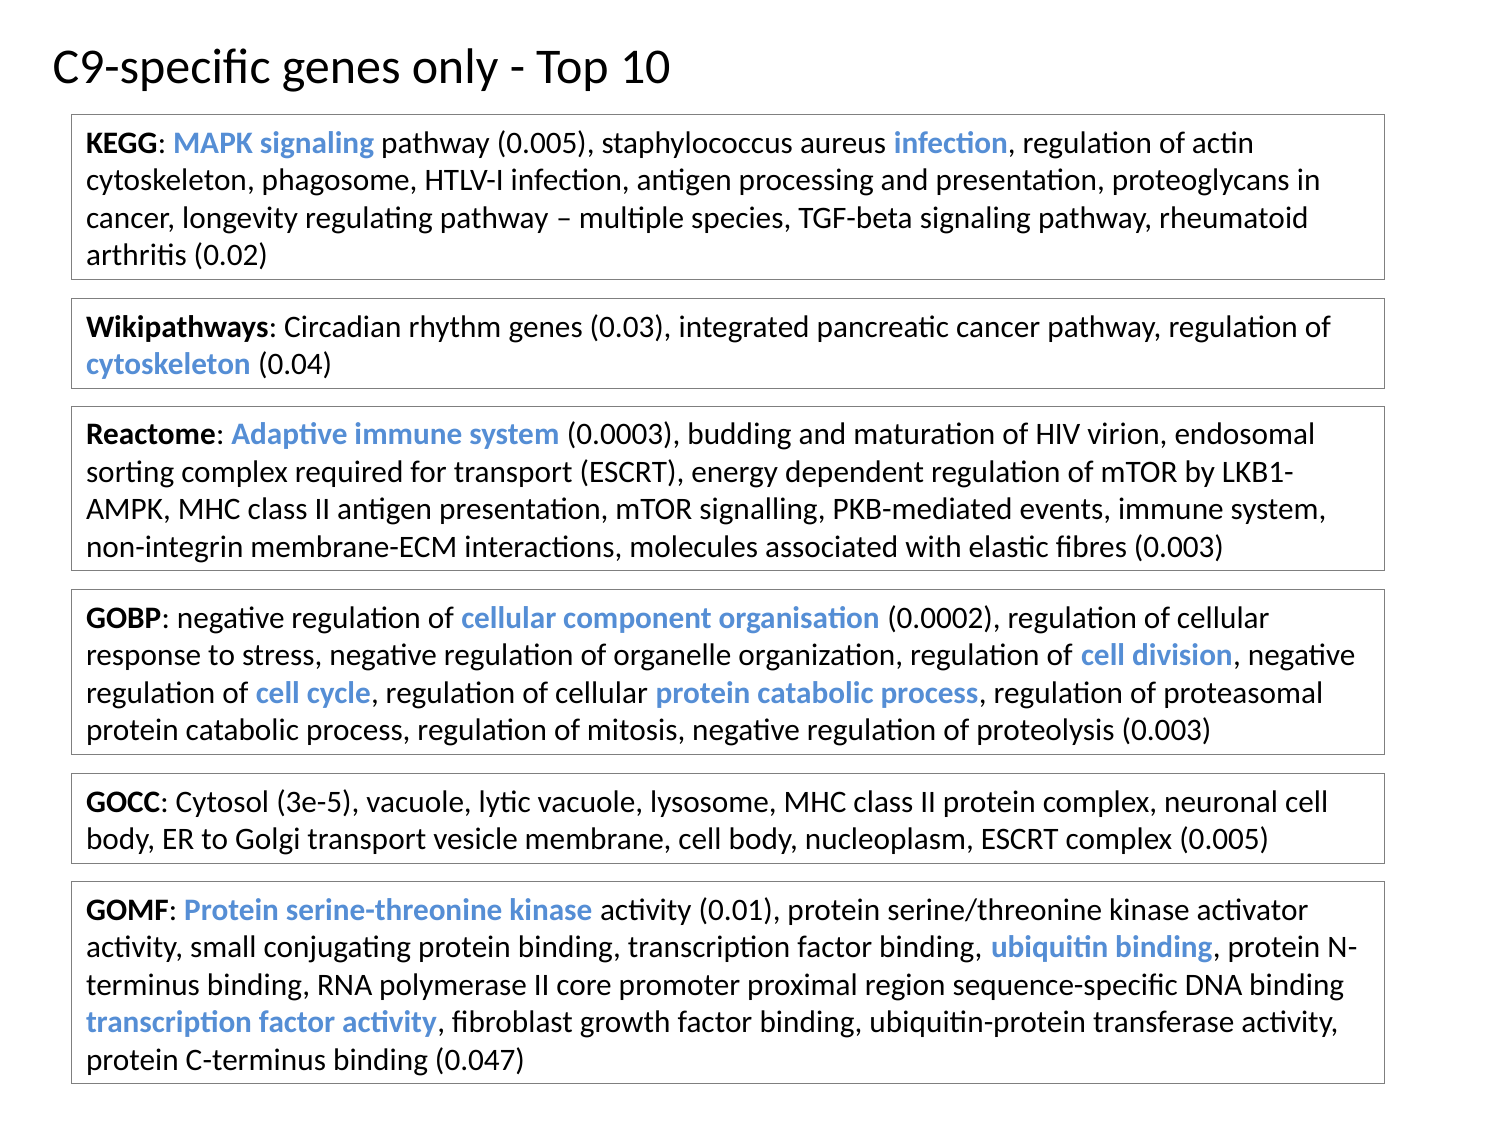

C9-specific genes only - Top 10
KEGG: MAPK signaling pathway (0.005), staphylococcus aureus infection, regulation of actin cytoskeleton, phagosome, HTLV-I infection, antigen processing and presentation, proteoglycans in cancer, longevity regulating pathway – multiple species, TGF-beta signaling pathway, rheumatoid arthritis (0.02)
Wikipathways: Circadian rhythm genes (0.03), integrated pancreatic cancer pathway, regulation of cytoskeleton (0.04)
Reactome: Adaptive immune system (0.0003), budding and maturation of HIV virion, endosomal sorting complex required for transport (ESCRT), energy dependent regulation of mTOR by LKB1-AMPK, MHC class II antigen presentation, mTOR signalling, PKB-mediated events, immune system, non-integrin membrane-ECM interactions, molecules associated with elastic fibres (0.003)
GOBP: negative regulation of cellular component organisation (0.0002), regulation of cellular response to stress, negative regulation of organelle organization, regulation of cell division, negative regulation of cell cycle, regulation of cellular protein catabolic process, regulation of proteasomal protein catabolic process, regulation of mitosis, negative regulation of proteolysis (0.003)
GOCC: Cytosol (3e-5), vacuole, lytic vacuole, lysosome, MHC class II protein complex, neuronal cell body, ER to Golgi transport vesicle membrane, cell body, nucleoplasm, ESCRT complex (0.005)
GOMF: Protein serine-threonine kinase activity (0.01), protein serine/threonine kinase activator activity, small conjugating protein binding, transcription factor binding, ubiquitin binding, protein N-terminus binding, RNA polymerase II core promoter proximal region sequence-specific DNA binding transcription factor activity, fibroblast growth factor binding, ubiquitin-protein transferase activity, protein C-terminus binding (0.047)